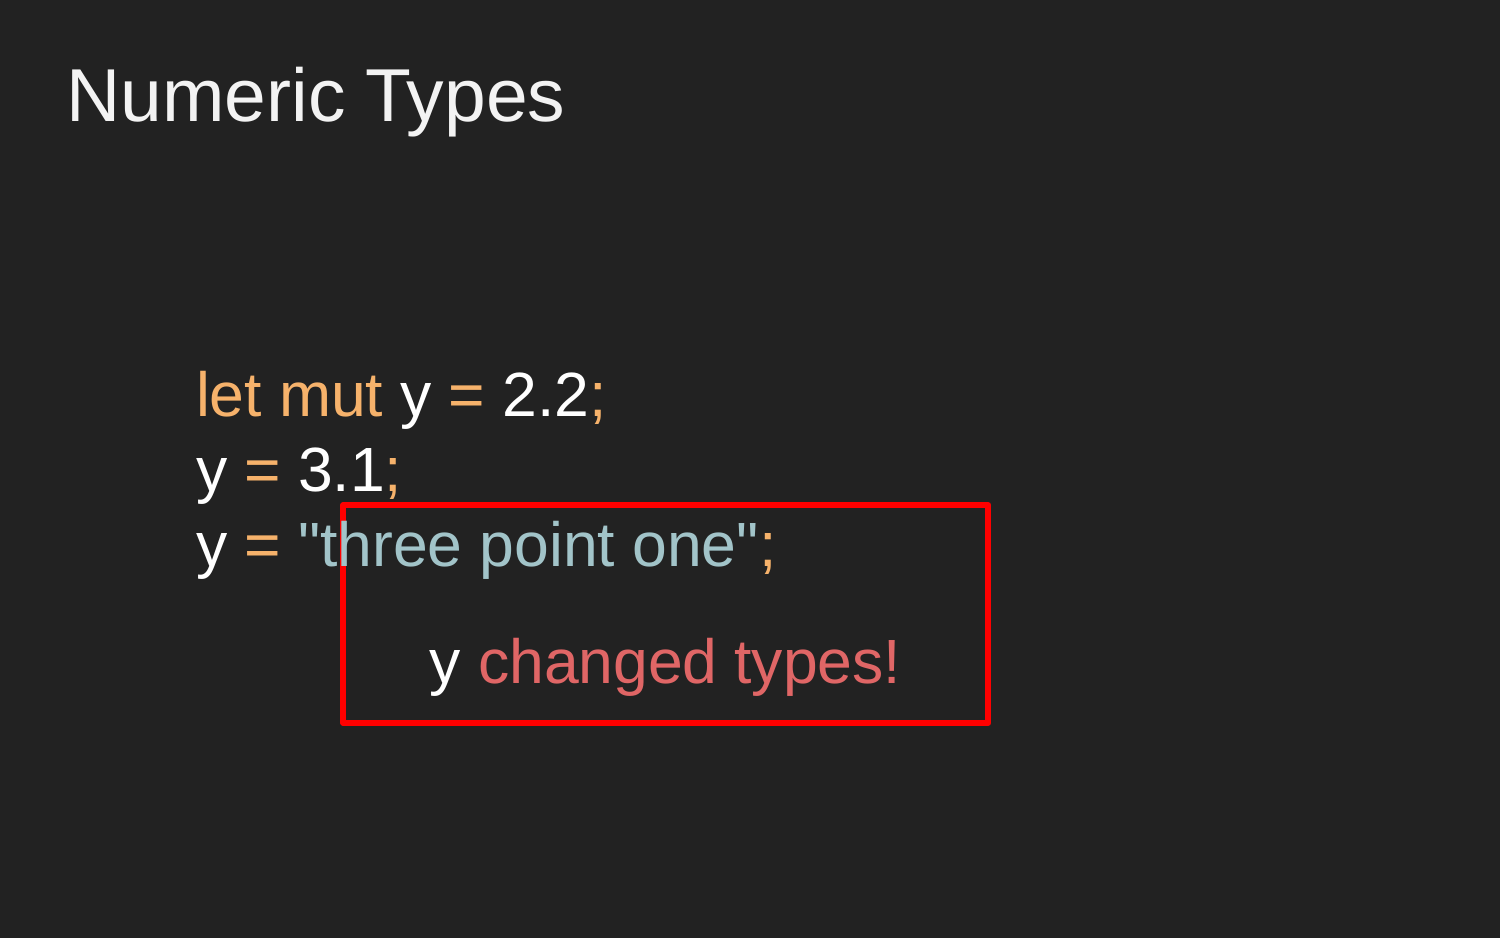

Numeric Types
let mut y = 2.2;
y = 3.1;
y = "three point one";

y changed types!